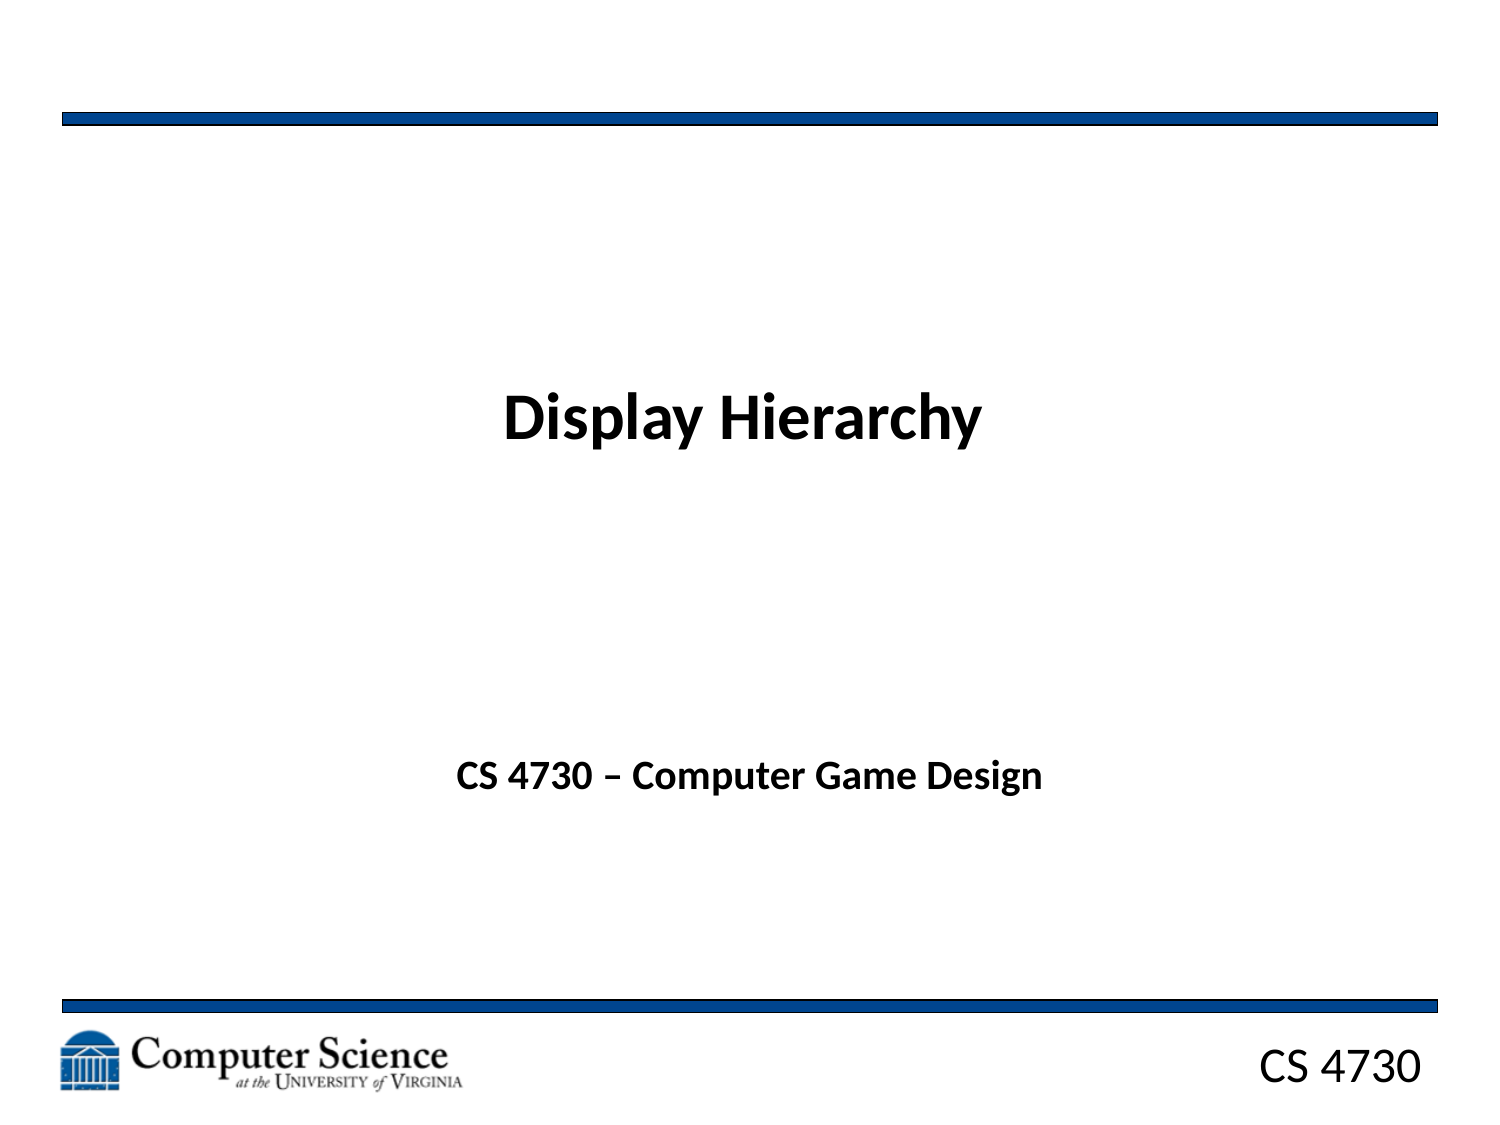

# Display Hierarchy
CS 4730 – Computer Game Design